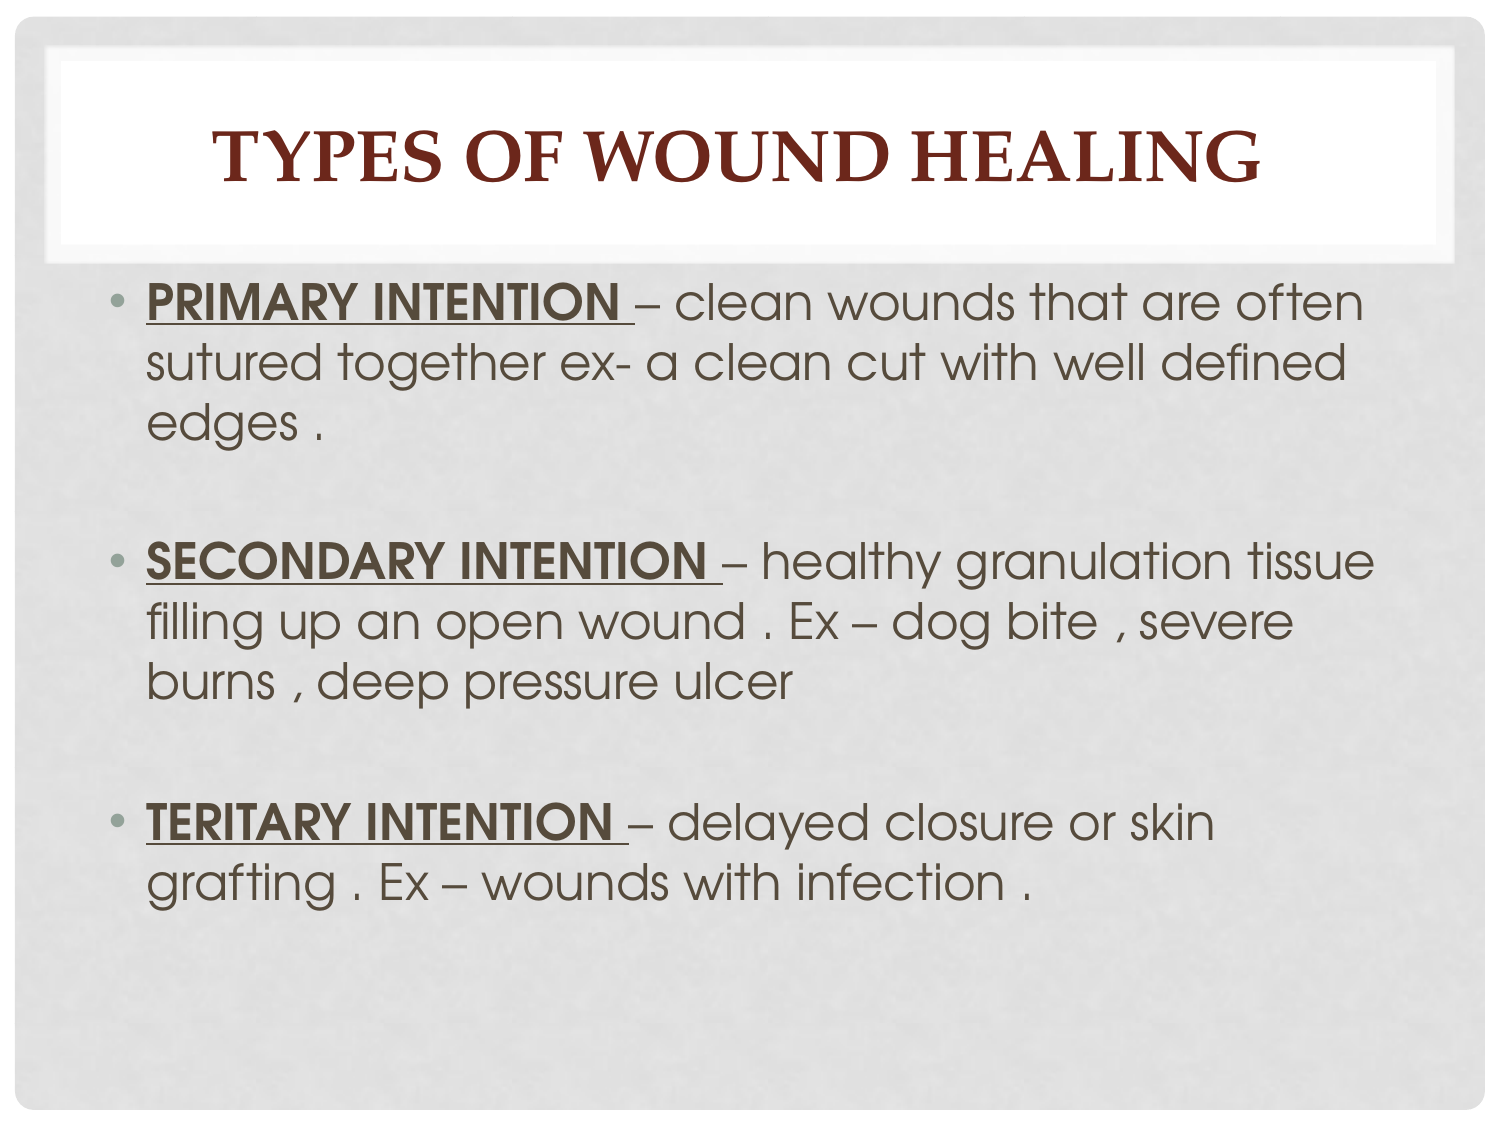

# TYPES OF WOUND HEALING
PRIMARY INTENTION – clean wounds that are often sutured together ex- a clean cut with well defined edges .

SECONDARY INTENTION – healthy granulation tissue filling up an open wound . Ex – dog bite , severe burns , deep pressure ulcer

TERITARY INTENTION – delayed closure or skin grafting . Ex – wounds with infection .